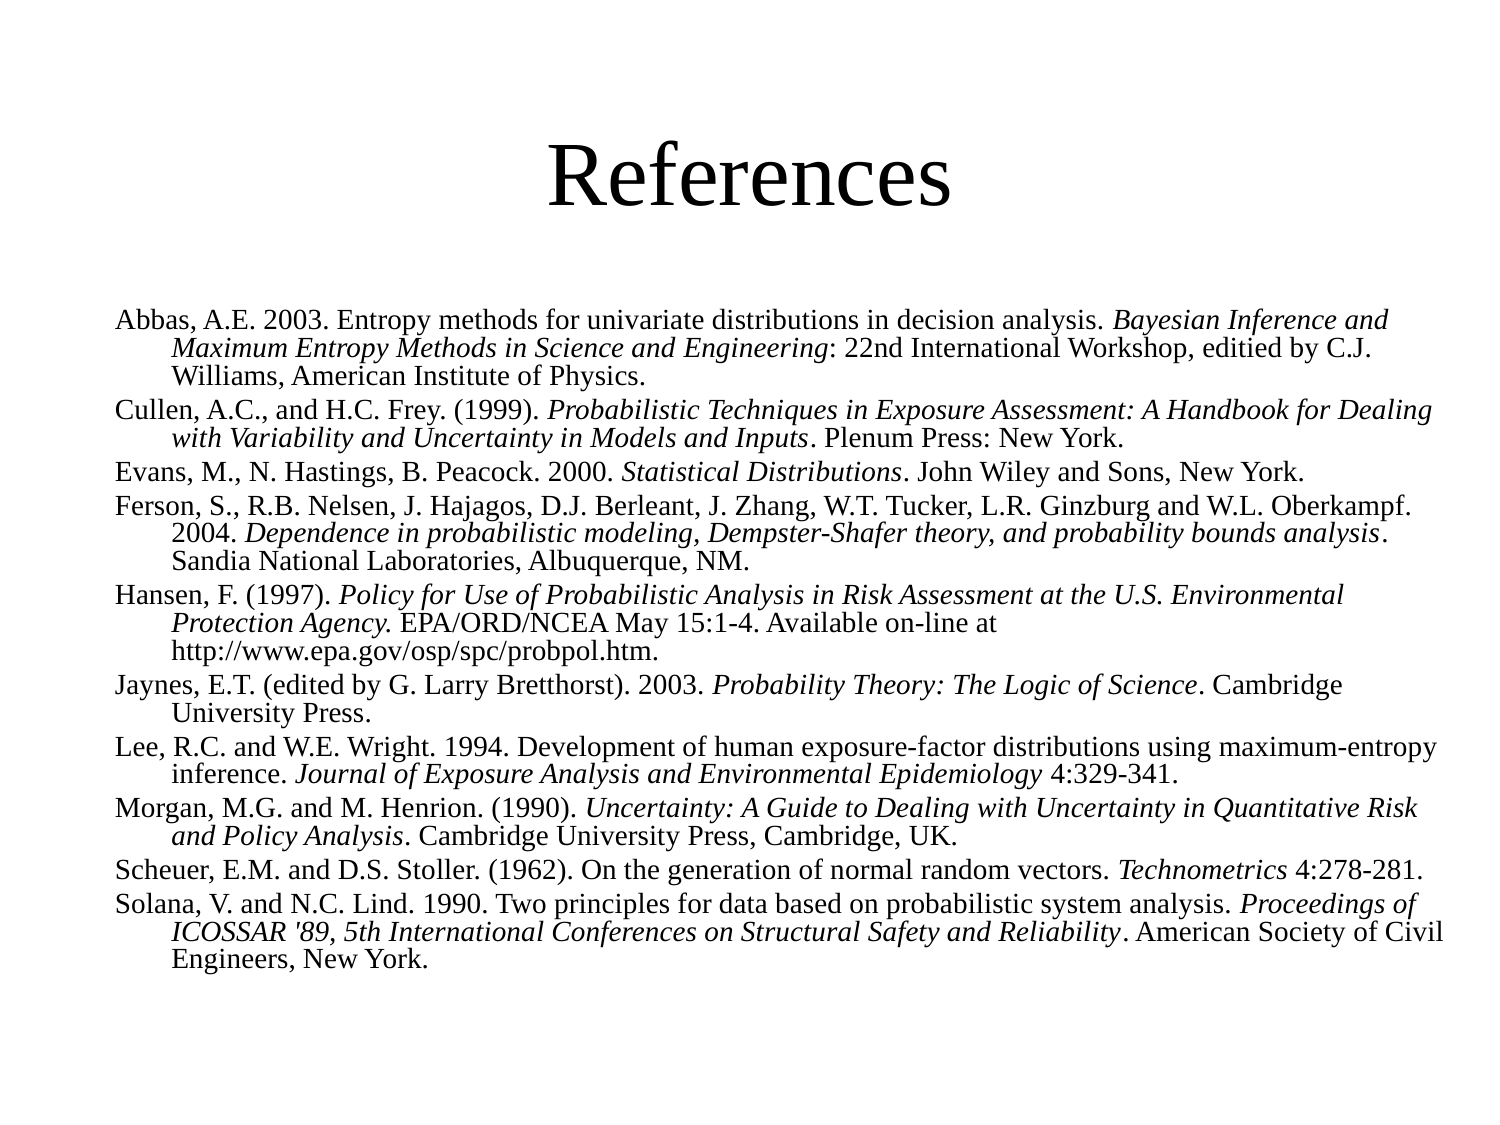

# References
Abbas, A.E. 2003. Entropy methods for univariate distributions in decision analysis. Bayesian Inference and Maximum Entropy Methods in Science and Engineering: 22nd International Workshop, editied by C.J. Williams, American Institute of Physics.
Cullen, A.C., and H.C. Frey. (1999). Probabilistic Techniques in Exposure Assessment: A Handbook for Dealing with Variability and Uncertainty in Models and Inputs. Plenum Press: New York.
Evans, M., N. Hastings, B. Peacock. 2000. Statistical Distributions. John Wiley and Sons, New York.
Ferson, S., R.B. Nelsen, J. Hajagos, D.J. Berleant, J. Zhang, W.T. Tucker, L.R. Ginzburg and W.L. Oberkampf. 2004. Dependence in probabilistic modeling, Dempster-Shafer theory, and probability bounds analysis. Sandia National Laboratories, Albuquerque, NM.
Hansen, F. (1997). Policy for Use of Probabilistic Analysis in Risk Assessment at the U.S. Environmental Protection Agency. EPA/ORD/NCEA May 15:1-4. Available on-line at http://www.epa.gov/osp/spc/probpol.htm.
Jaynes, E.T. (edited by G. Larry Bretthorst). 2003. Probability Theory: The Logic of Science. Cambridge University Press.
Lee, R.C. and W.E. Wright. 1994. Development of human exposure-factor distributions using maximum-entropy inference. Journal of Exposure Analysis and Environmental Epidemiology 4:329-341.
Morgan, M.G. and M. Henrion. (1990). Uncertainty: A Guide to Dealing with Uncertainty in Quantitative Risk and Policy Analysis. Cambridge University Press, Cambridge, UK.
Scheuer, E.M. and D.S. Stoller. (1962). On the generation of normal random vectors. Technometrics 4:278-281.
Solana, V. and N.C. Lind. 1990. Two principles for data based on probabilistic system analysis. Proceedings of ICOSSAR '89, 5th International Conferences on Structural Safety and Reliability. American Society of Civil Engineers, New York.